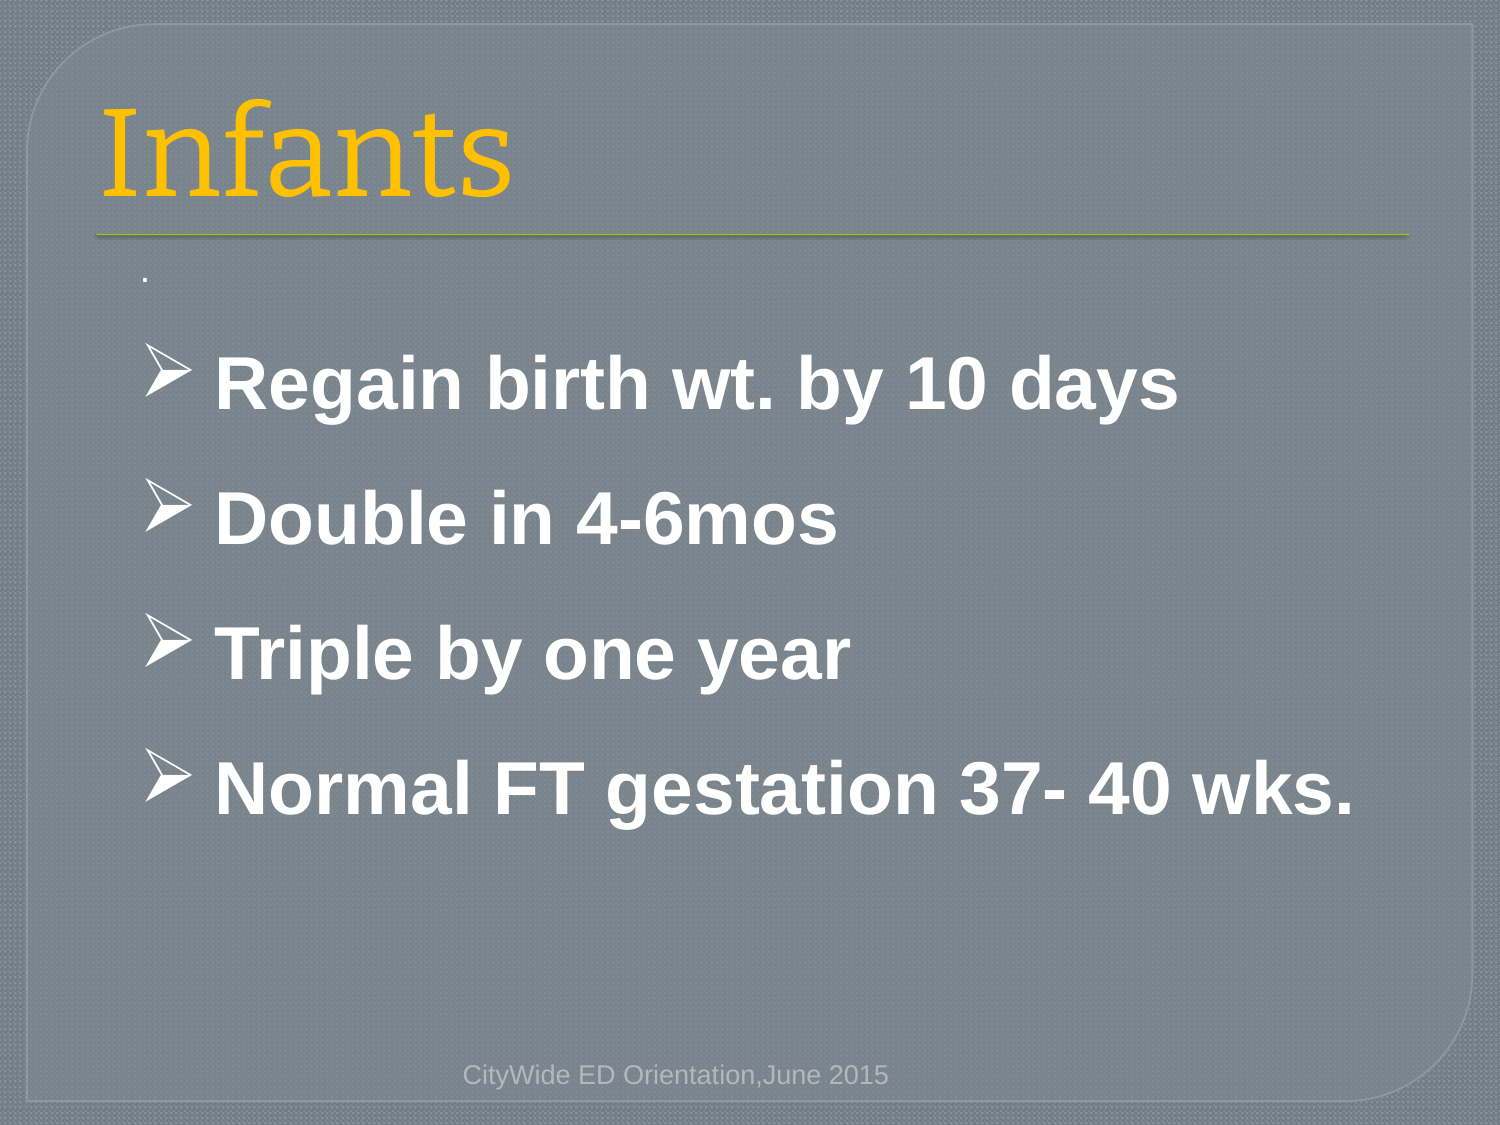

# Infants
.
Regain birth wt. by 10 days
Double in 4-6mos
Triple by one year
Normal FT gestation 37- 40 wks.
CityWide ED Orientation,June 2015